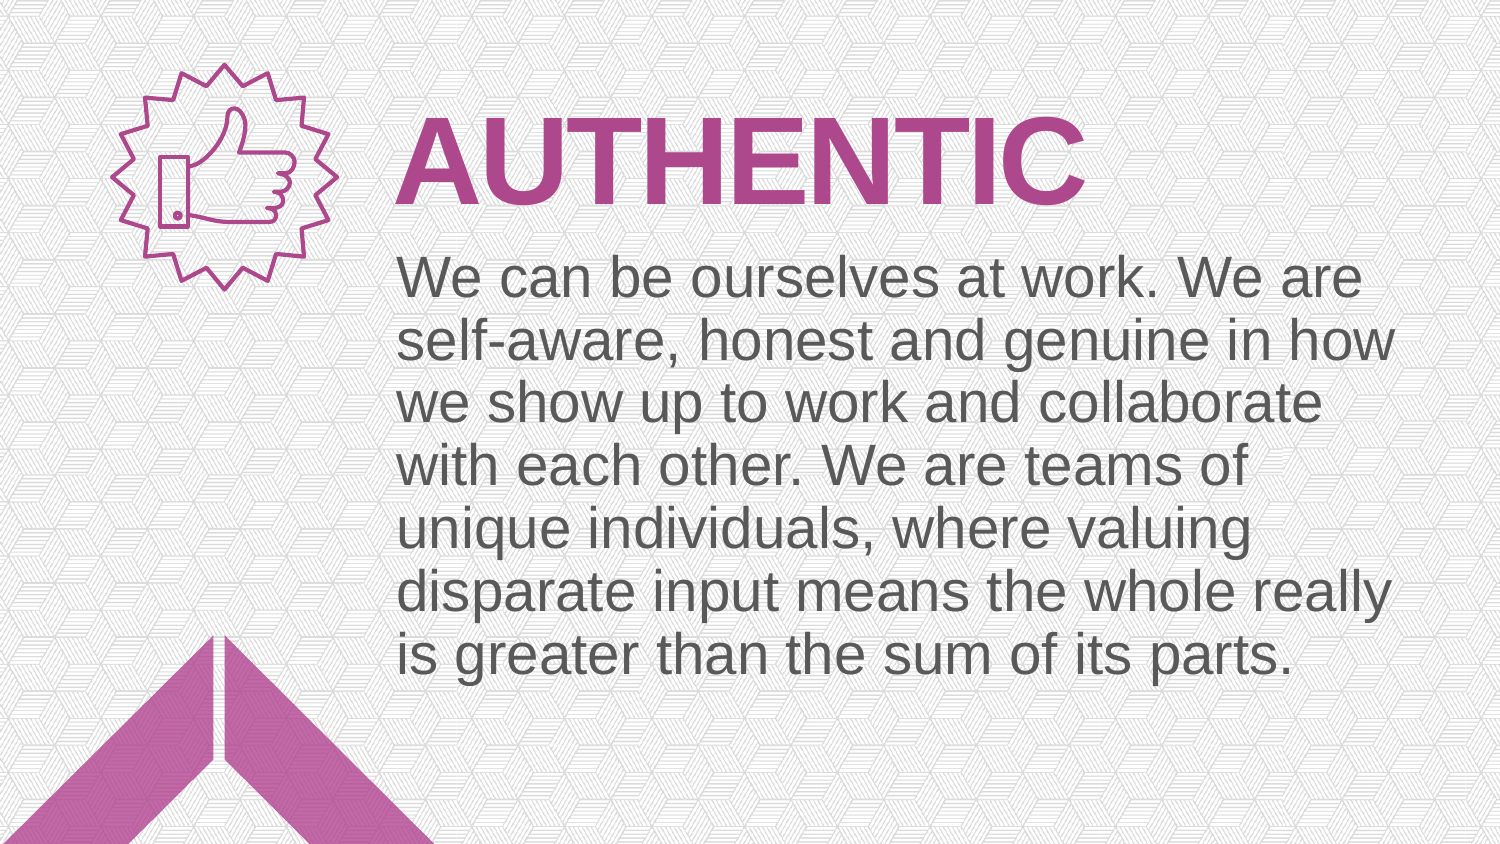

AUTHENTIC
We can be ourselves at work. We are self-aware, honest and genuine in how we show up to work and collaborate with each other. We are teams of unique individuals, where valuing disparate input means the whole really is greater than the sum of its parts.